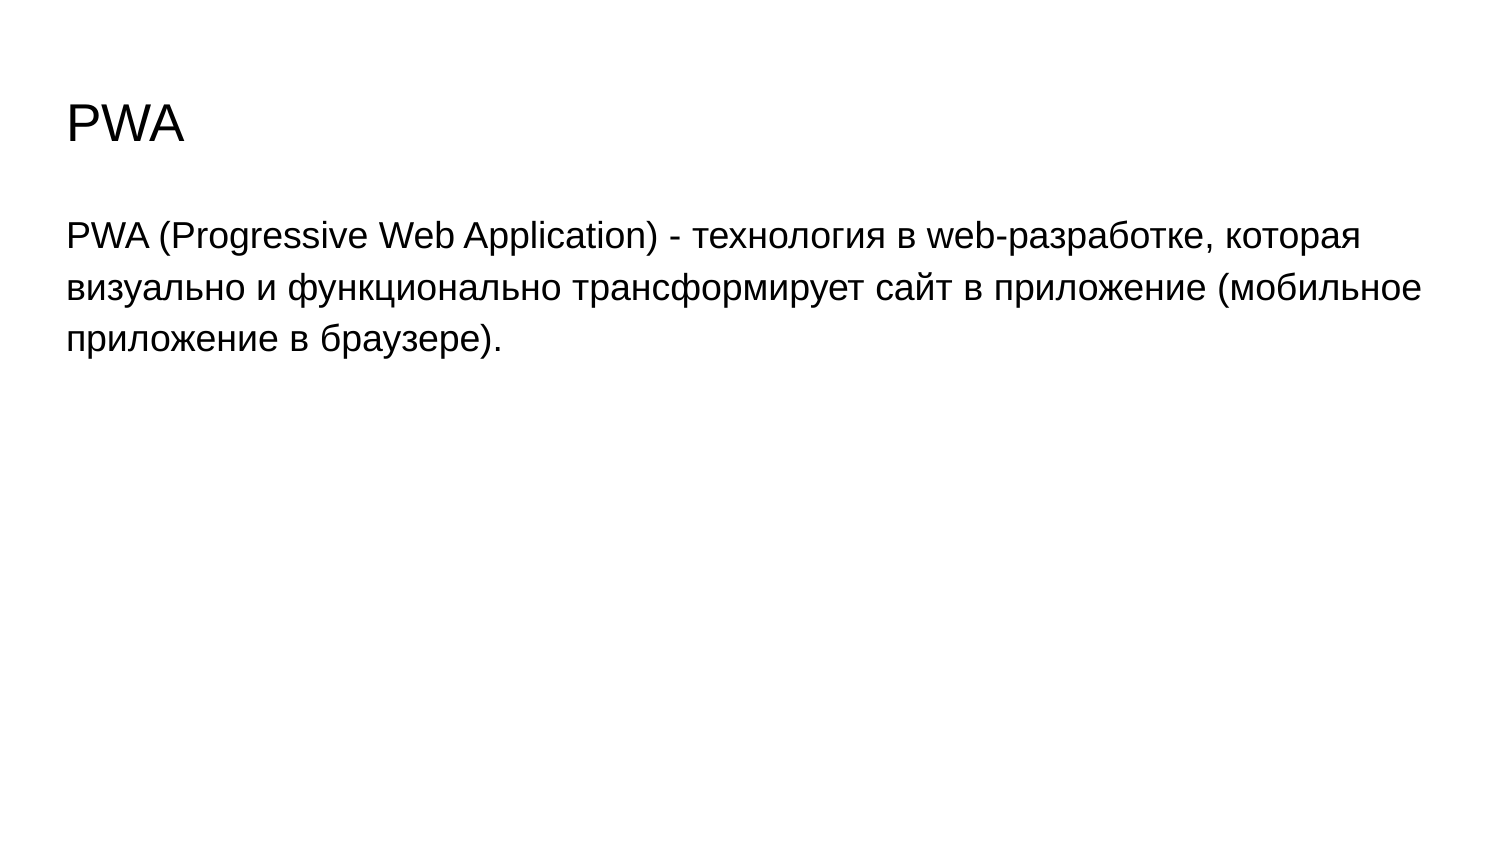

# PWA
PWA (Progressive Web Application) - технология в web-разработке, которая визуально и функционально трансформирует сайт в приложение (мобильное приложение в браузере).